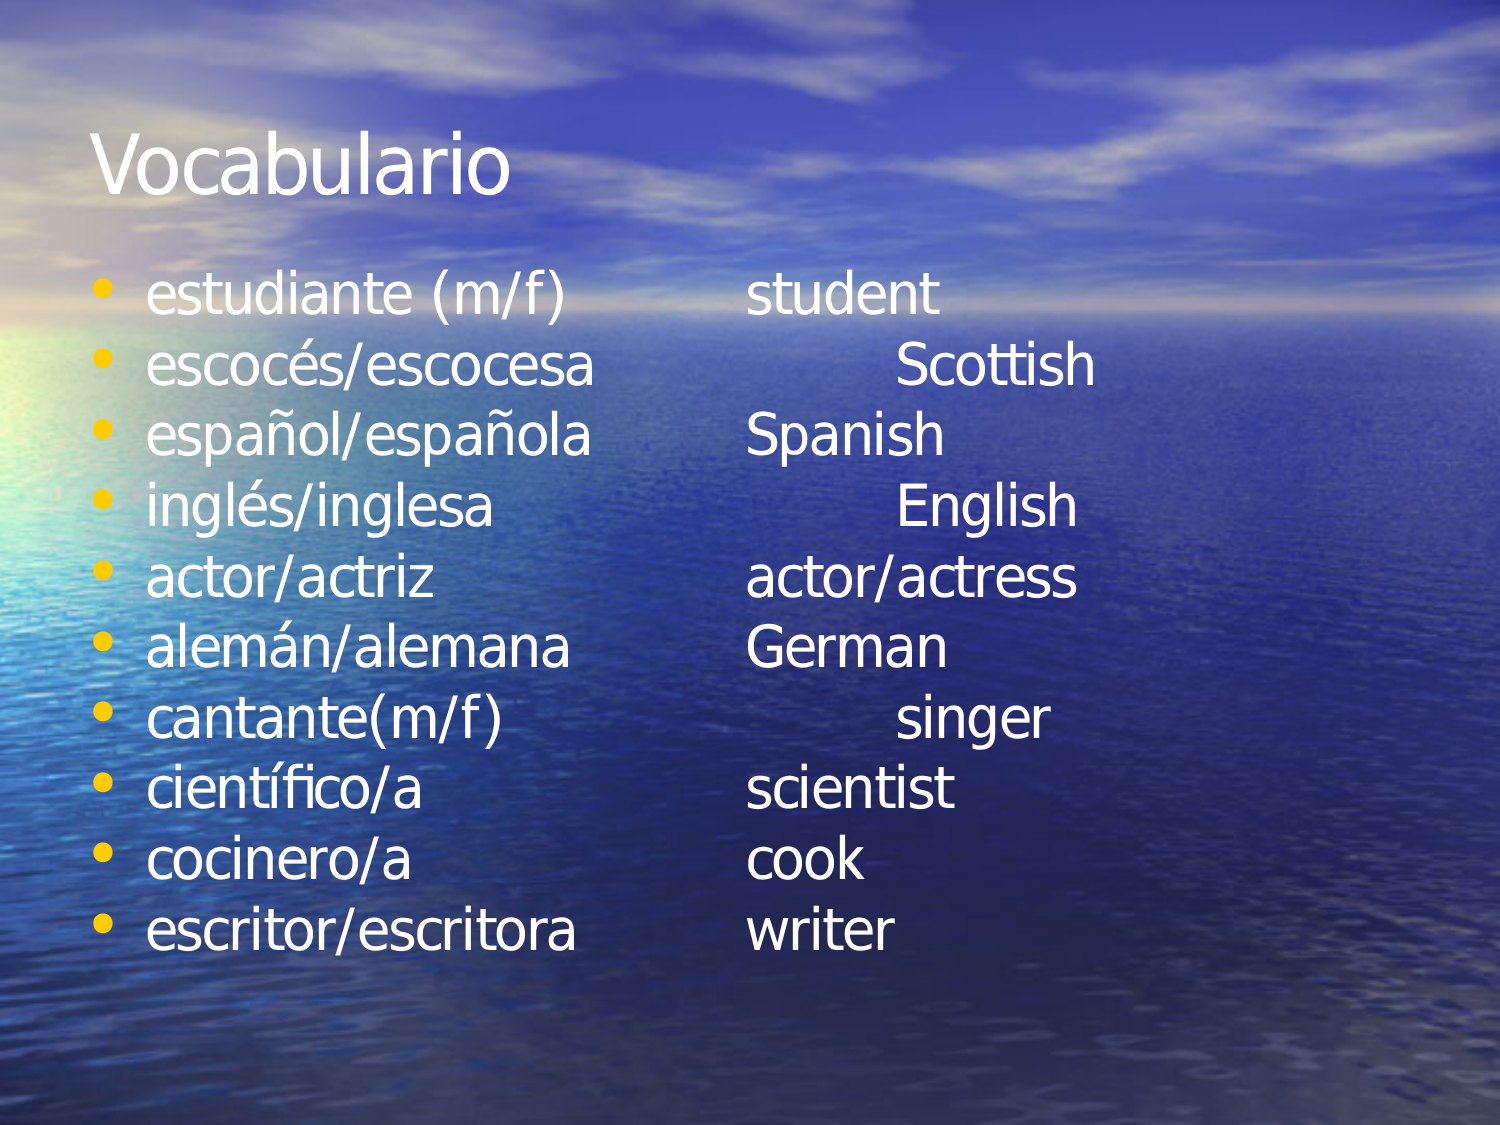

Vocabulario
estudiante (m/f) 		student
escocés/escocesa		Scottish
español/española		Spanish
inglés/inglesa			English
actor/actriz			actor/actress
alemán/alemana		German
cantante(m/f)			singer
científico/a			scientist
cocinero/a			cook
escritor/escritora		writer